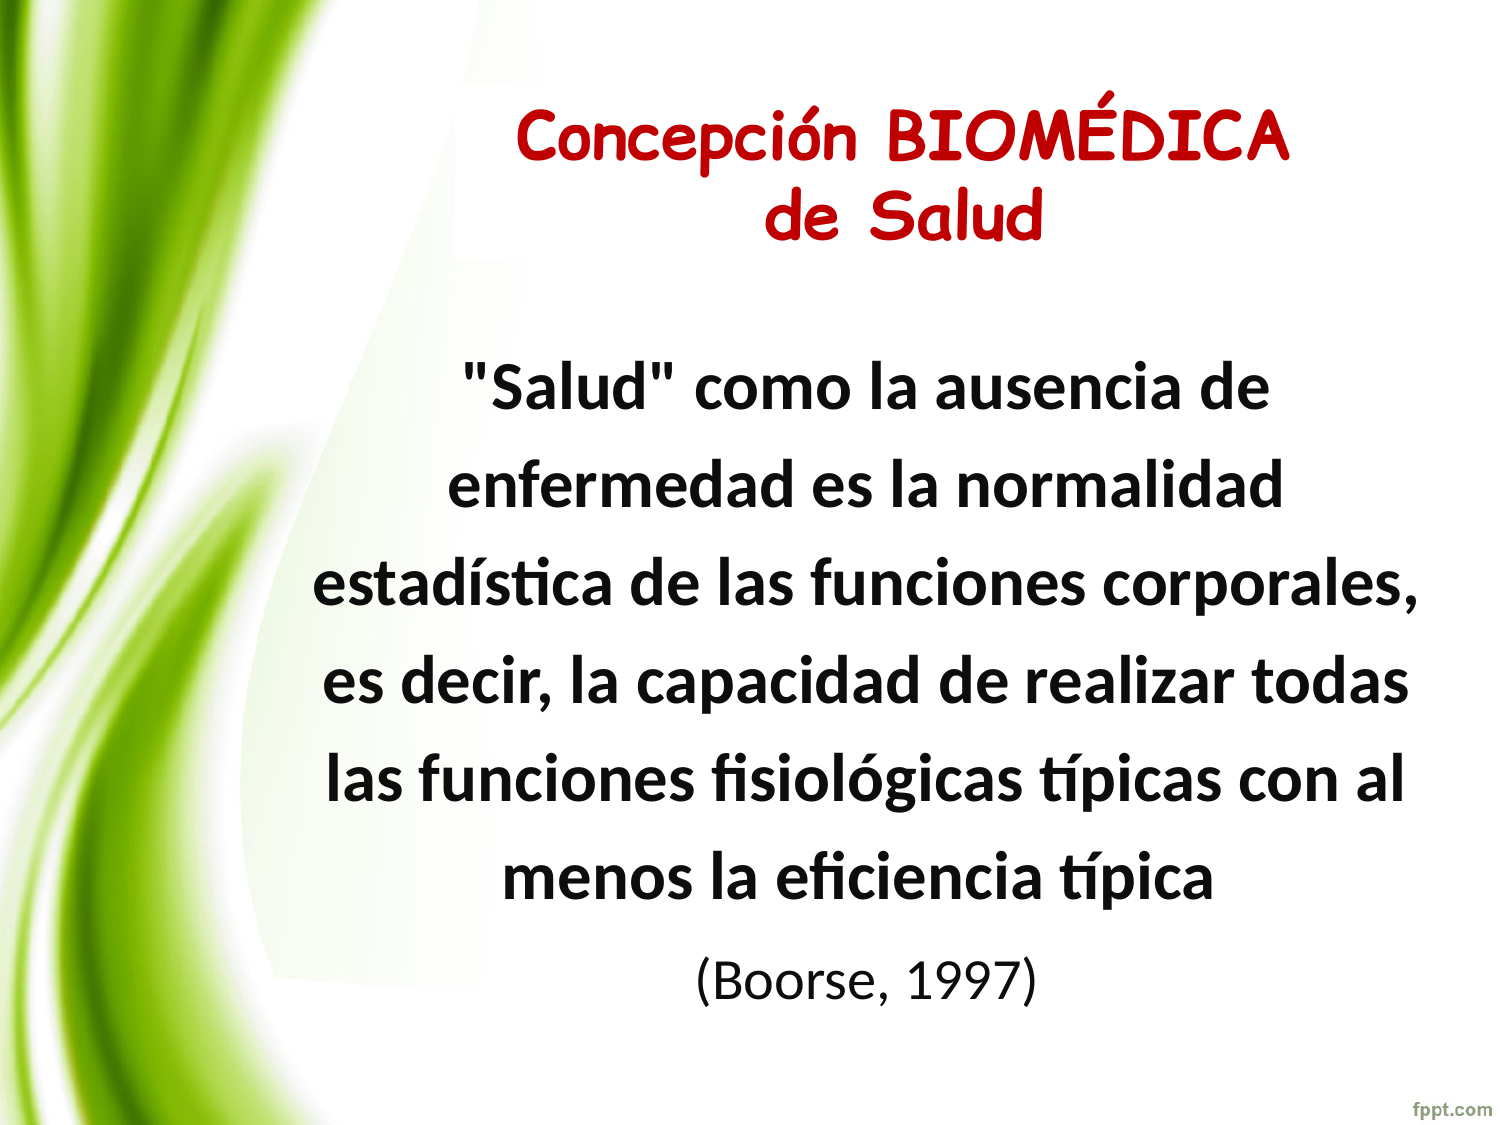

Concepción BIOMÉDICA de Salud
"Salud" como la ausencia de enfermedad es la normalidad estadística de las funciones corporales, es decir, la capacidad de realizar todas las funciones fisiológicas típicas con al menos la eficiencia típica
(Boorse, 1997)